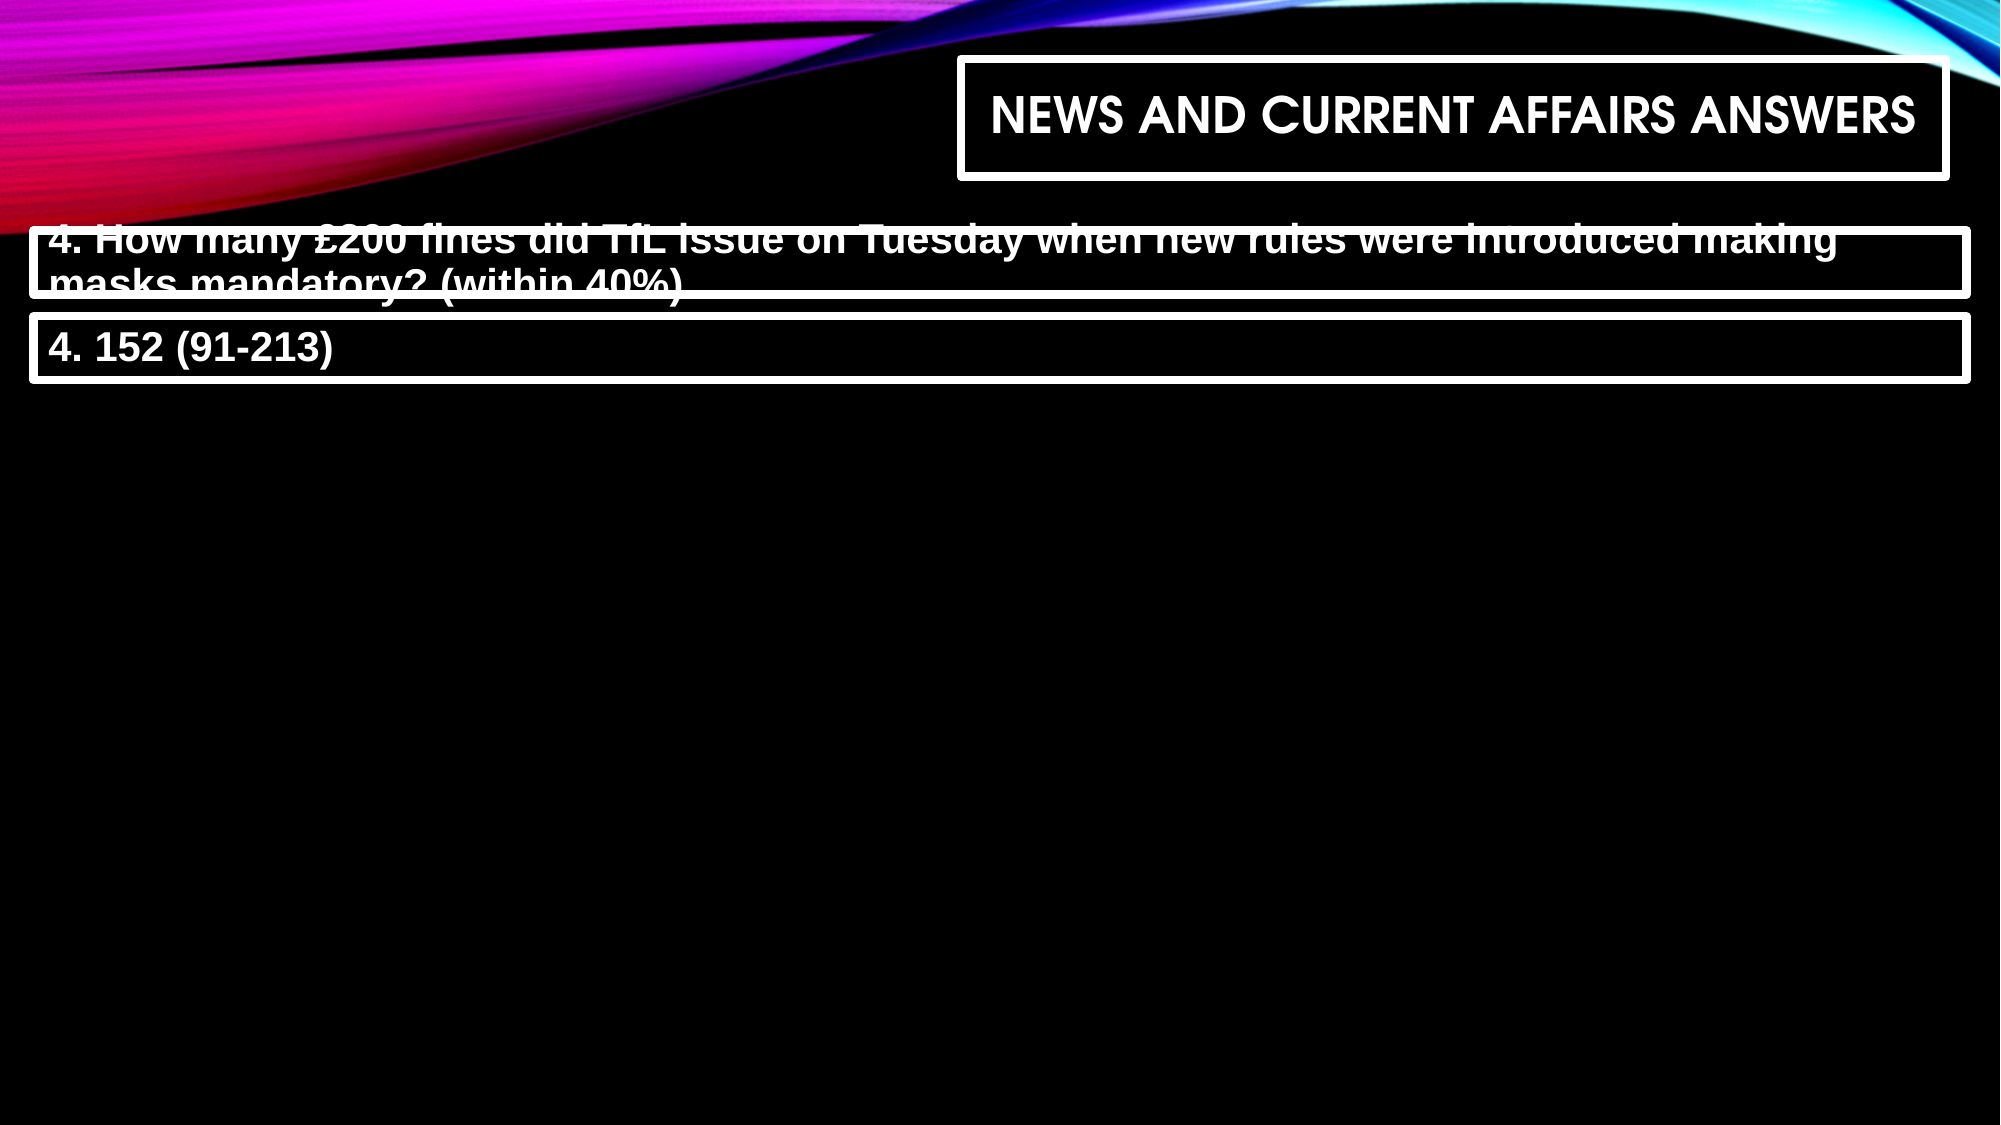

NEWS AND CURRENT AFFAIRS ANSWERS
4. How many £200 fines did TfL issue on Tuesday when new rules were introduced making masks mandatory? (within 40%)
4. 152 (91-213)